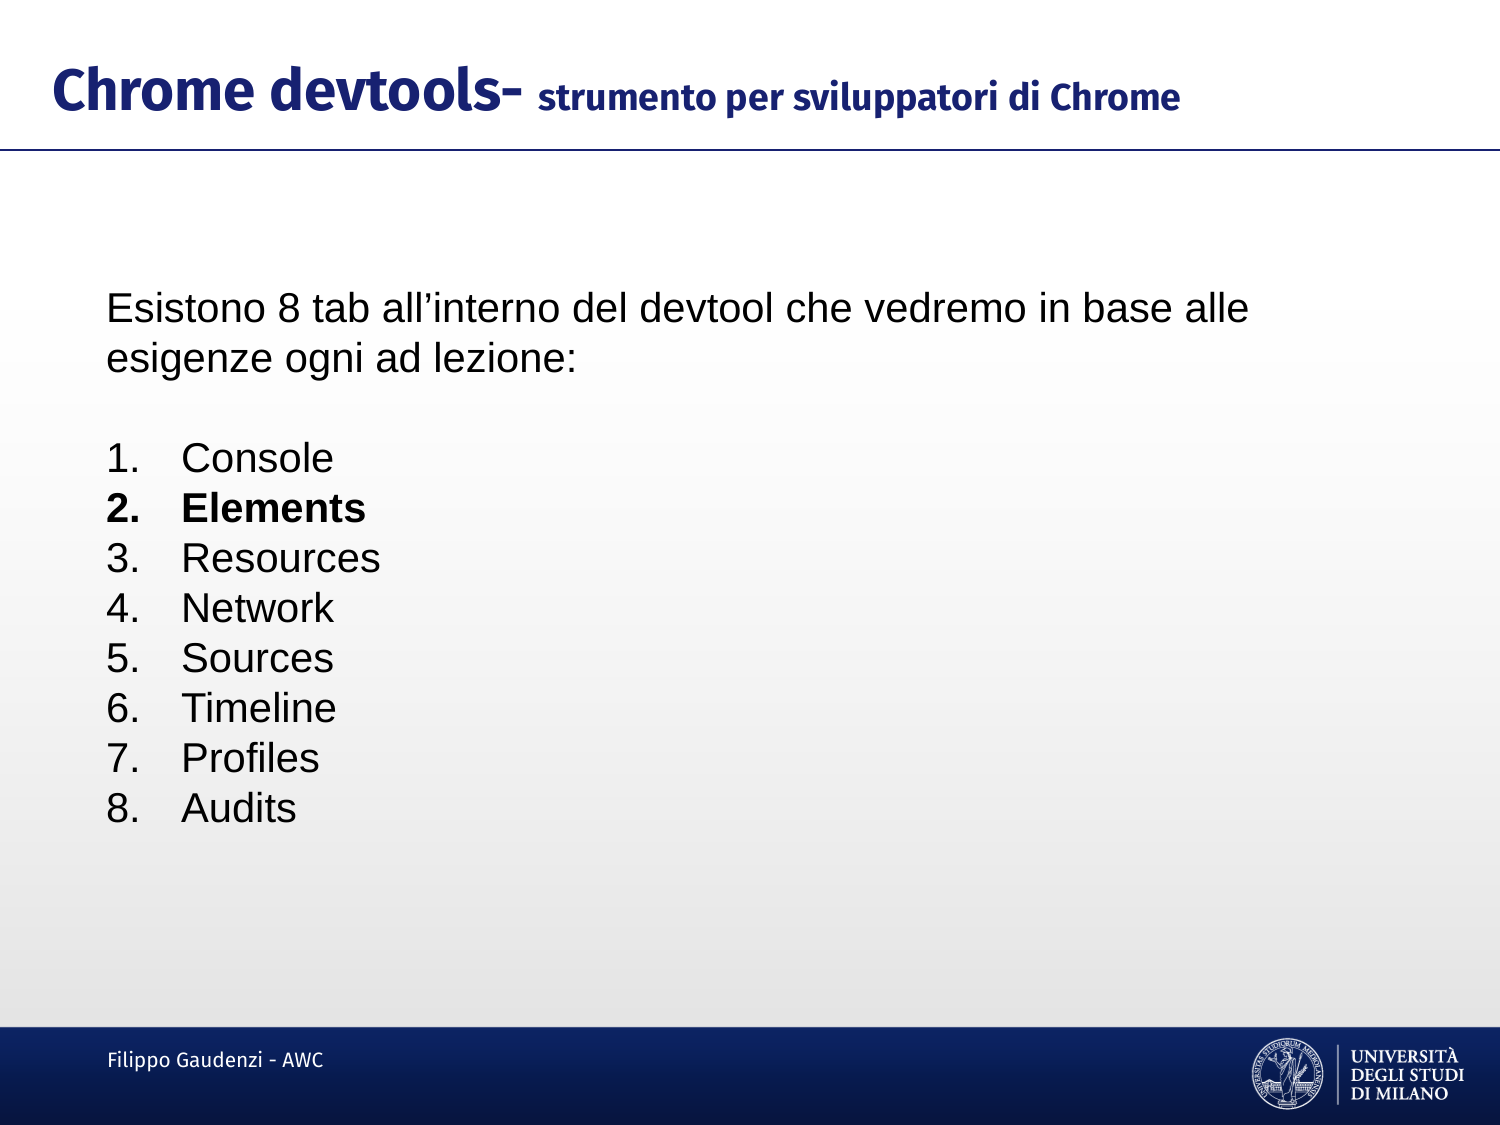

Chrome devtools- strumento per sviluppatori di Chrome
Esistono 8 tab all’interno del devtool che vedremo in base alle esigenze ogni ad lezione:

Console
Elements
Resources
Network
Sources
Timeline
Profiles
Audits
Filippo Gaudenzi - AWC